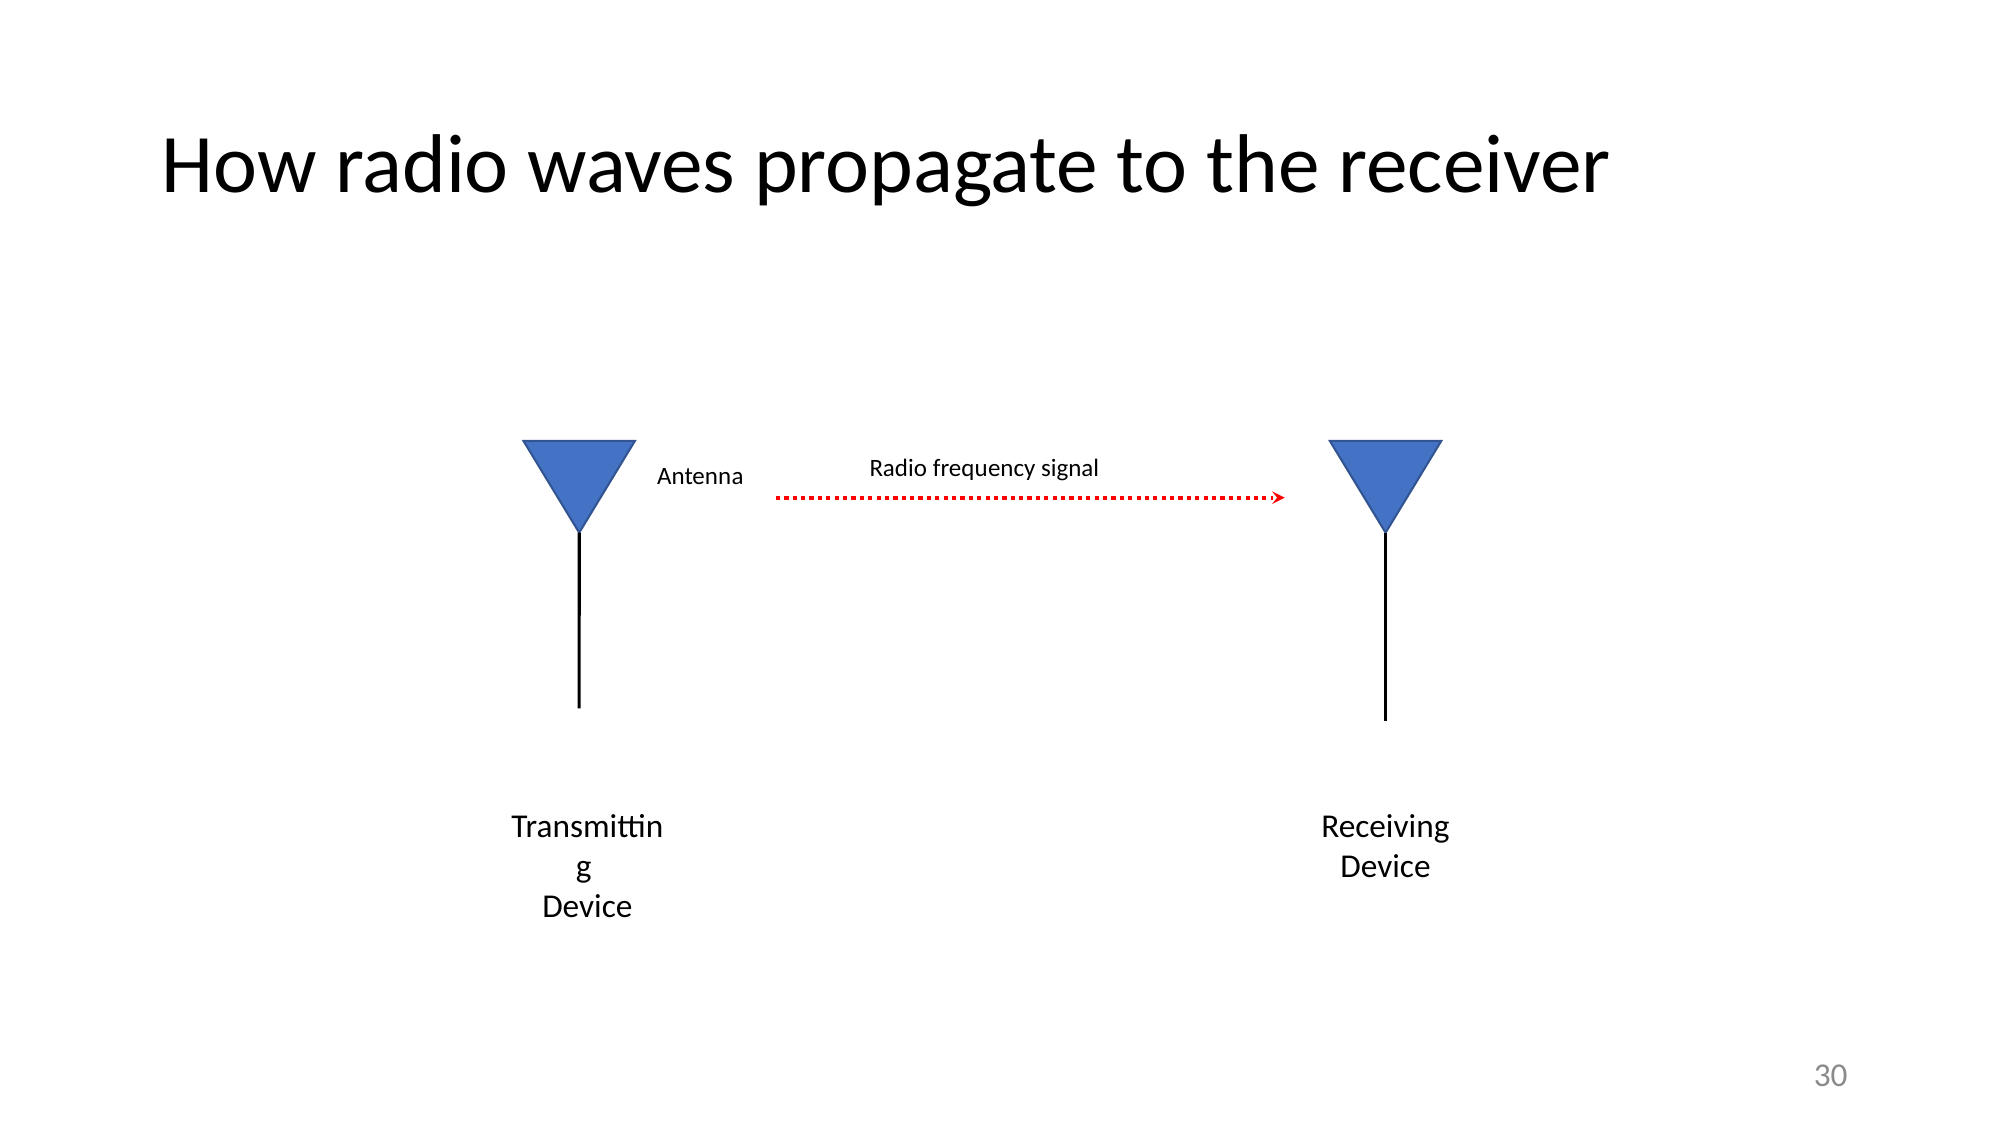

# How radio waves propagate to the receiver

Radio frequency signal
Antenna
Transmitting
Device
Receiving Device
30